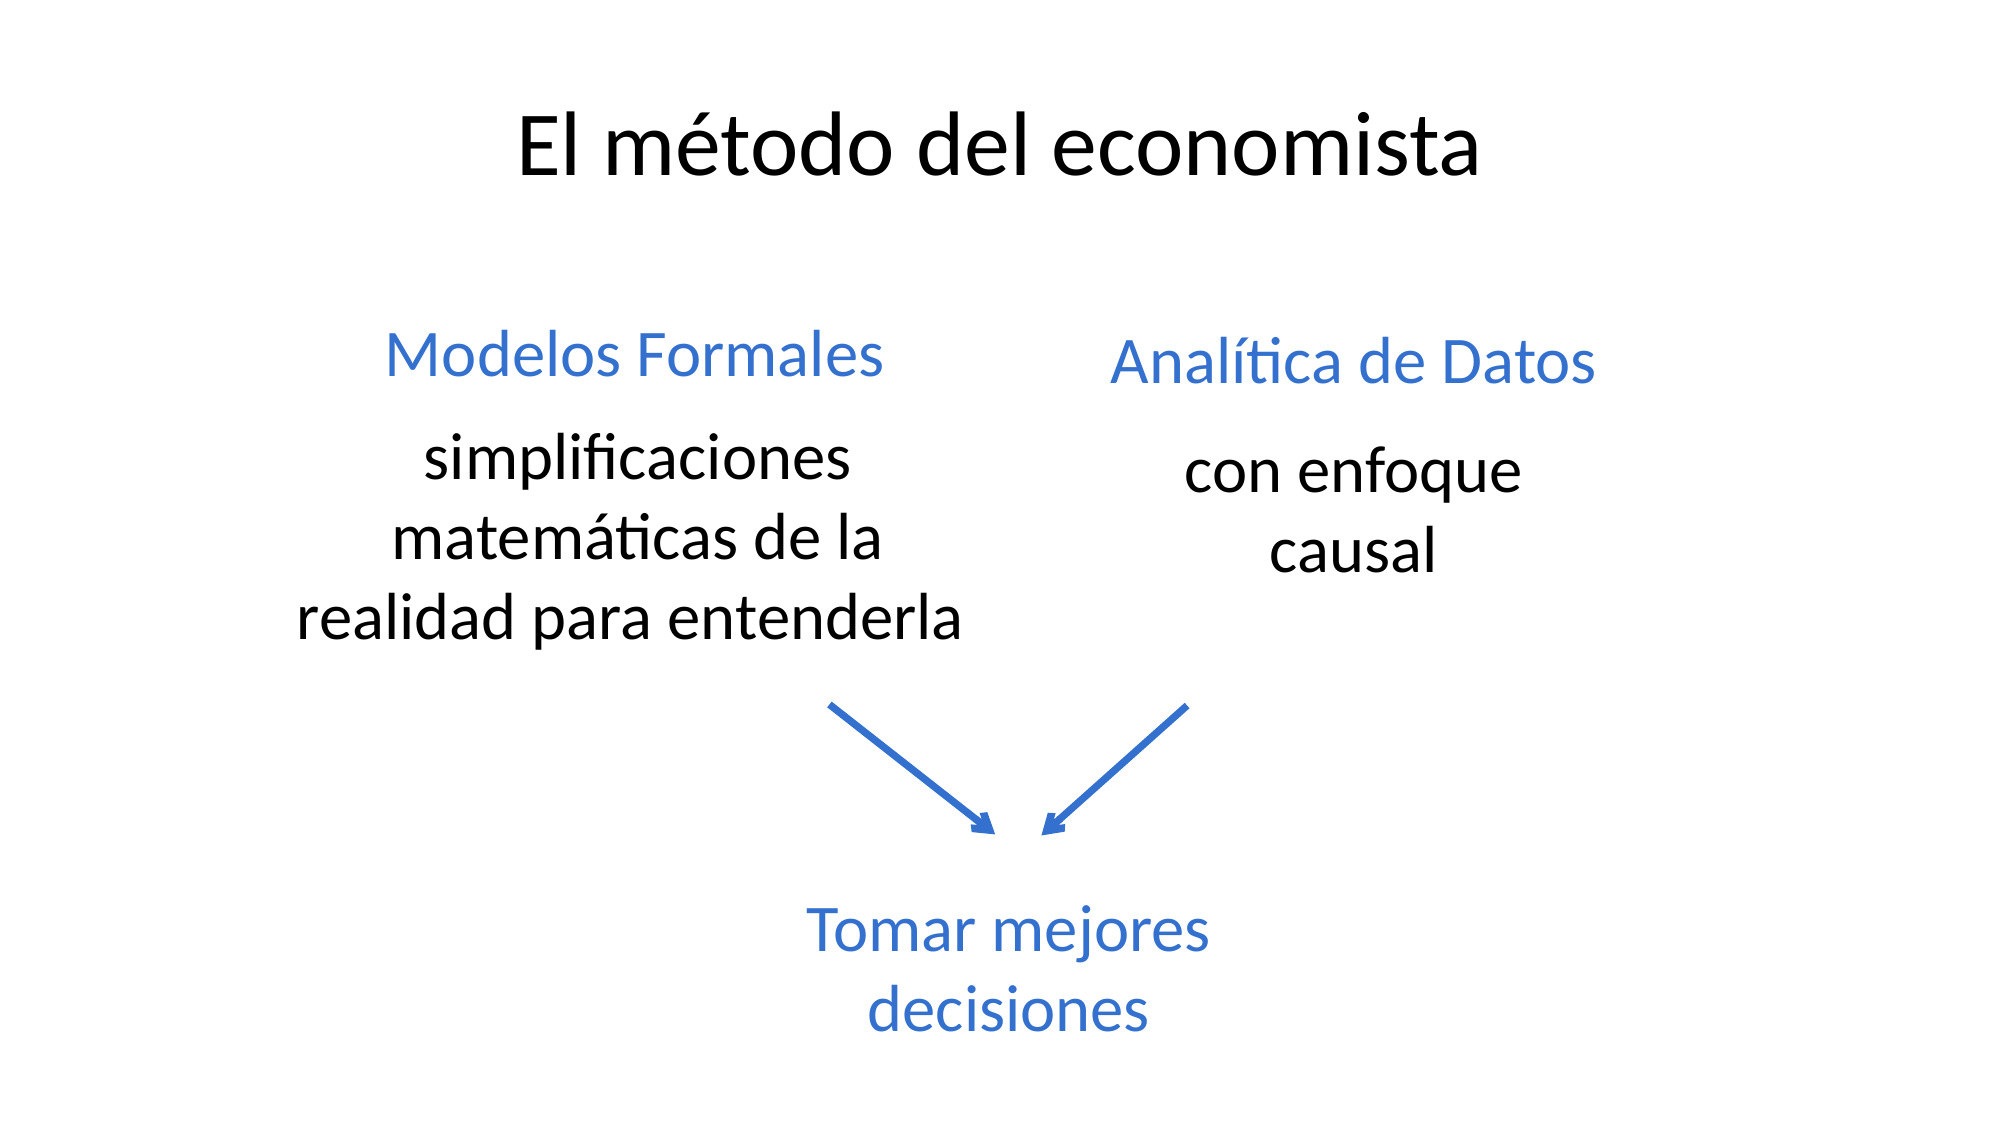

El método del economista
Modelos Formales
Analítica de Datos
simplificaciones matemáticas de la realidad para entenderla
con enfoque causal
Tomar mejores decisiones